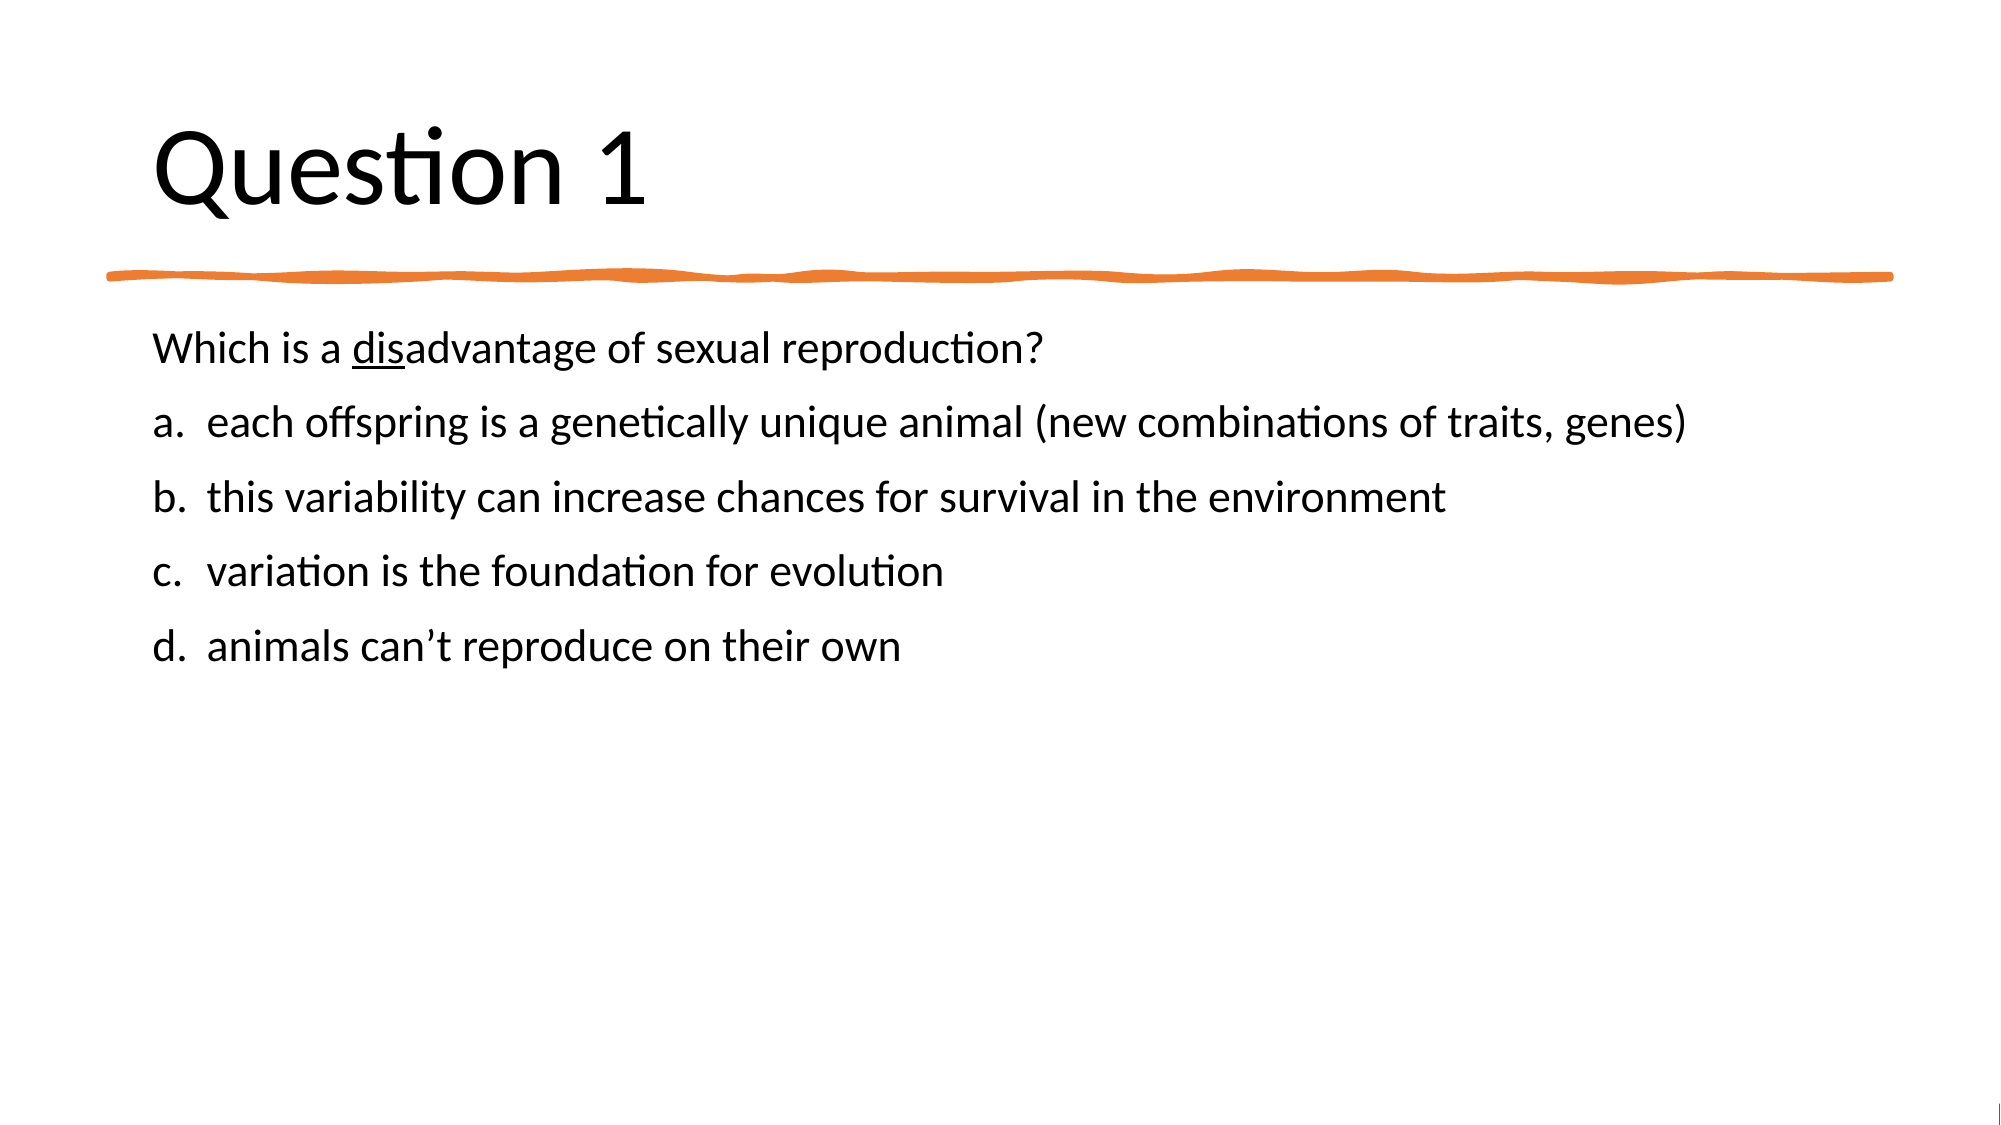

# Question 1

Which is a disadvantage of sexual reproduction?
each offspring is a genetically unique animal (new combinations of traits, genes)
this variability can increase chances for survival in the environment
variation is the foundation for evolution
animals can’t reproduce on their own